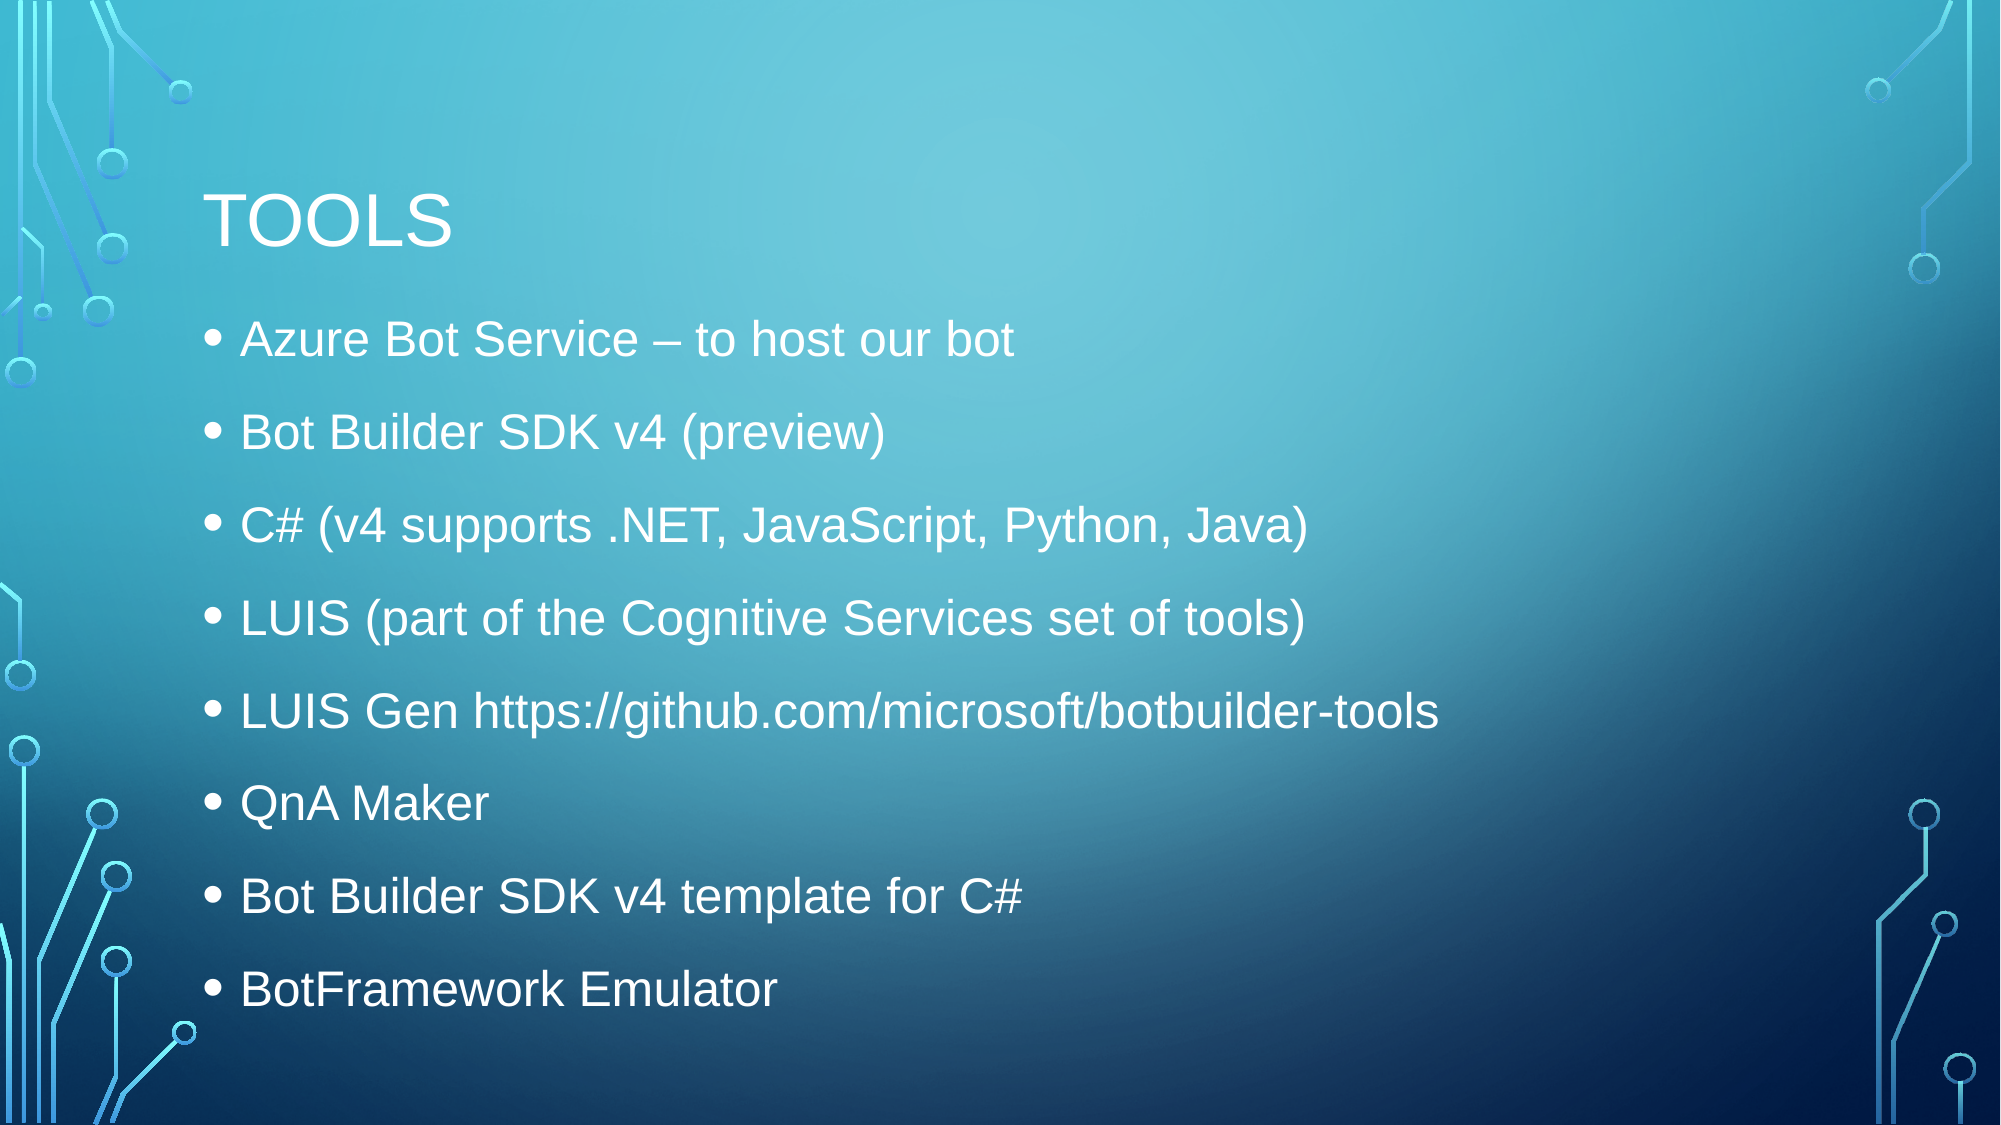

# Tools
Azure Bot Service – to host our bot
Bot Builder SDK v4 (preview)
C# (v4 supports .NET, JavaScript, Python, Java)
LUIS (part of the Cognitive Services set of tools)
LUIS Gen https://github.com/microsoft/botbuilder-tools
QnA Maker
Bot Builder SDK v4 template for C#
BotFramework Emulator